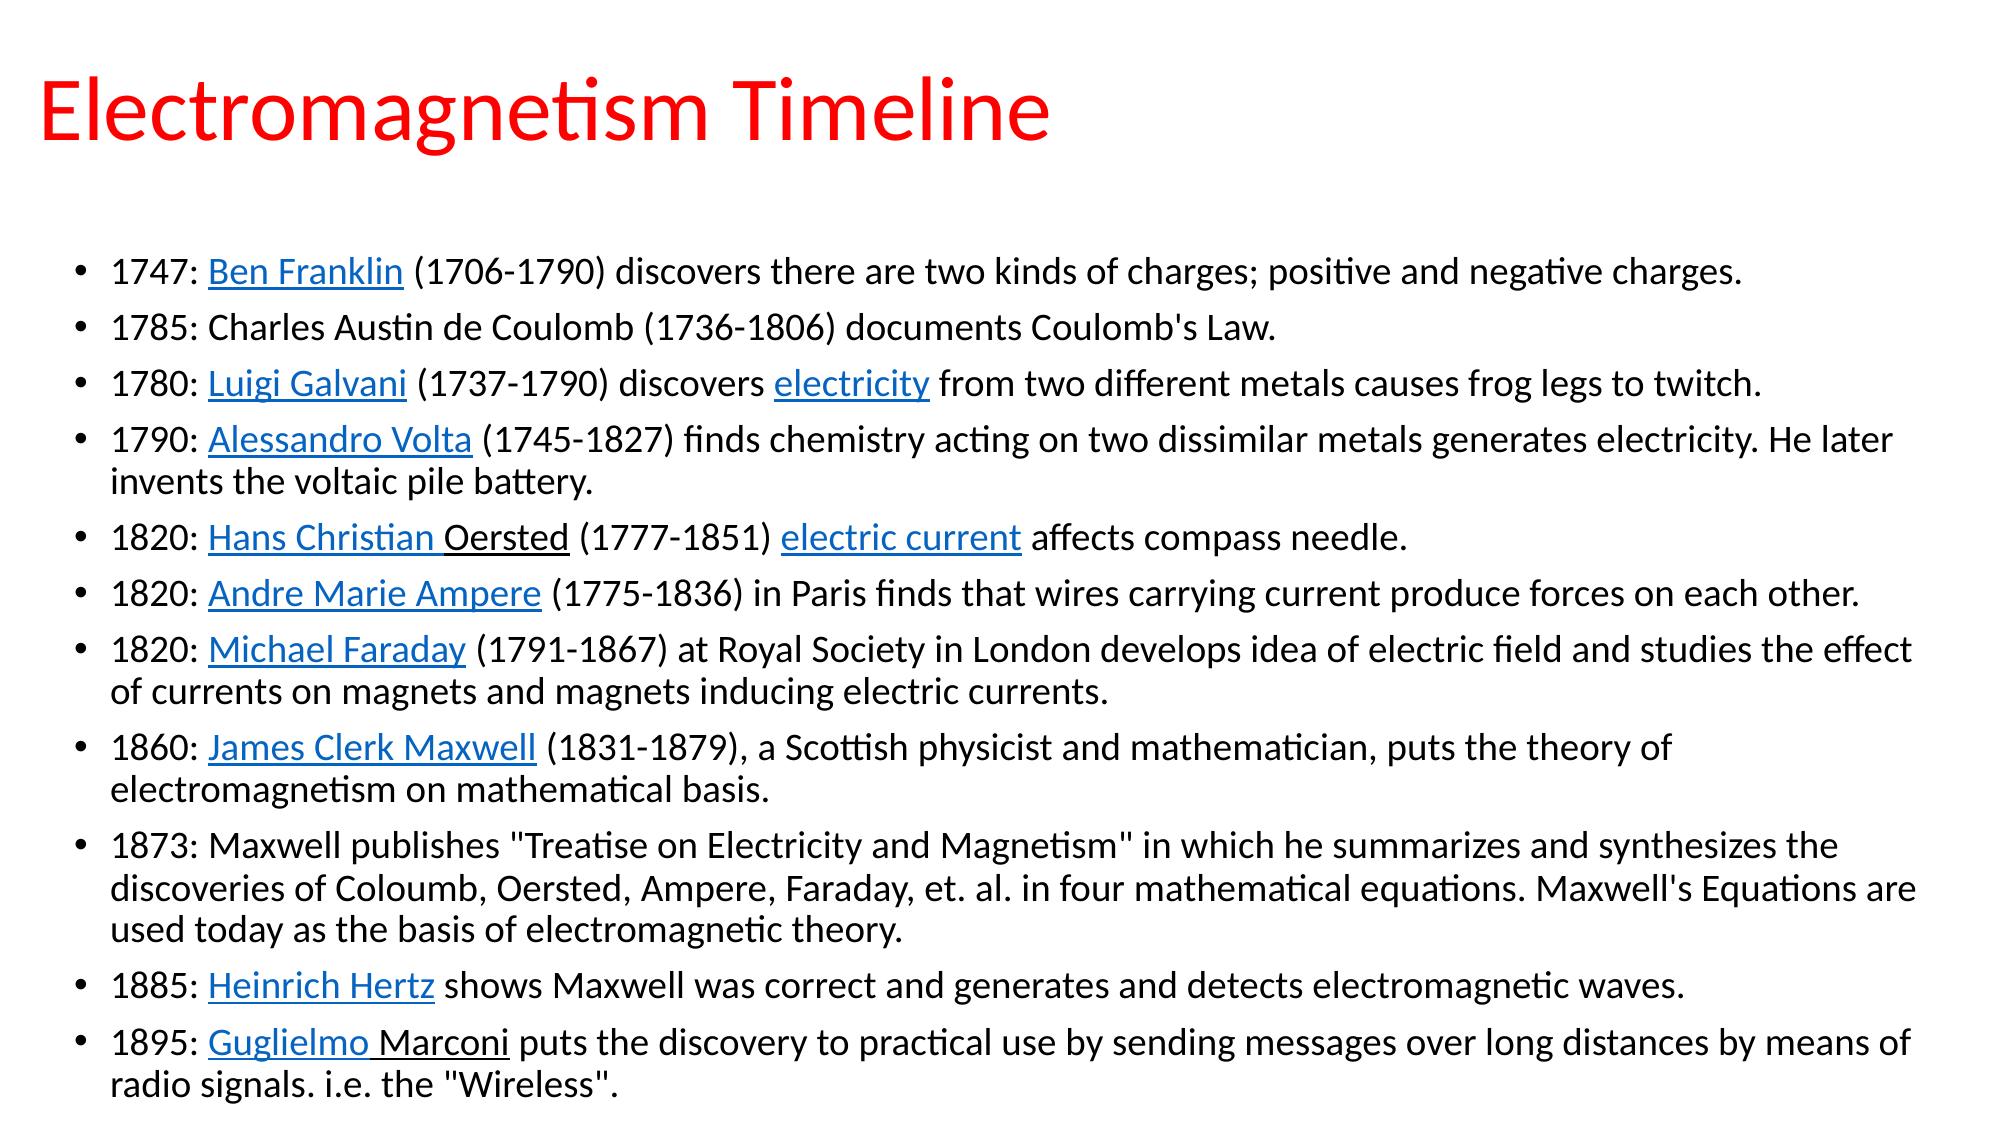

# Electromagnetism Timeline
1747: Ben Franklin (1706-1790) discovers there are two kinds of charges; positive and negative charges.
1785: Charles Austin de Coulomb (1736-1806) documents Coulomb's Law.
1780: Luigi Galvani (1737-1790) discovers electricity from two different metals causes frog legs to twitch.
1790: Alessandro Volta (1745-1827) finds chemistry acting on two dissimilar metals generates electricity. He later invents the voltaic pile battery.
1820: Hans Christian Oersted (1777-1851) electric current affects compass needle.
1820: Andre Marie Ampere (1775-1836) in Paris finds that wires carrying current produce forces on each other.
1820: Michael Faraday (1791-1867) at Royal Society in London develops idea of electric field and studies the effect of currents on magnets and magnets inducing electric currents.
1860: James Clerk Maxwell (1831-1879), a Scottish physicist and mathematician, puts the theory of electromagnetism on mathematical basis.
1873: Maxwell publishes "Treatise on Electricity and Magnetism" in which he summarizes and synthesizes the discoveries of Coloumb, Oersted, Ampere, Faraday, et. al. in four mathematical equations. Maxwell's Equations are used today as the basis of electromagnetic theory.
1885: Heinrich Hertz shows Maxwell was correct and generates and detects electromagnetic waves.
1895: Guglielmo Marconi puts the discovery to practical use by sending messages over long distances by means of radio signals. i.e. the "Wireless".